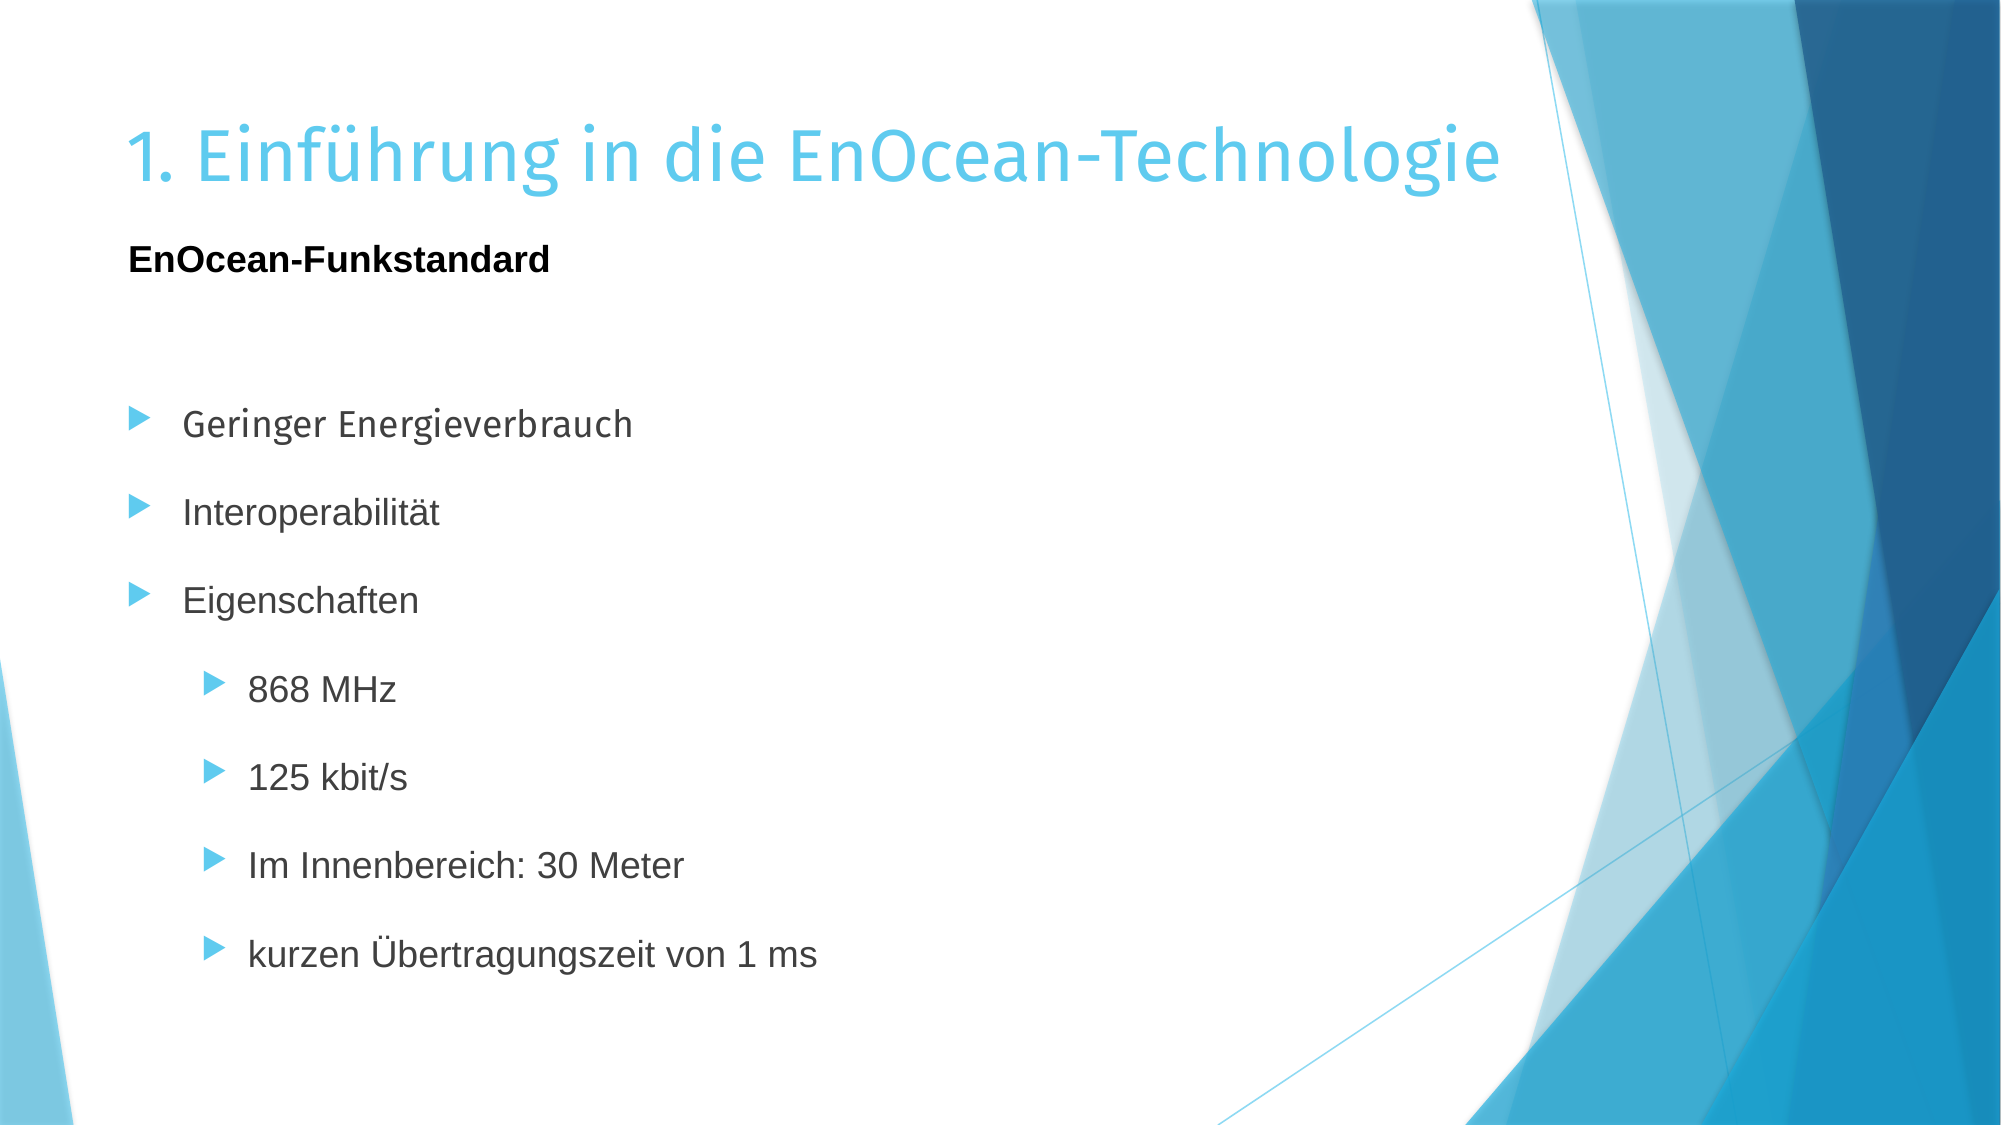

# 1. Einführung in die EnOcean-Technologie
EnOcean-Funkstandard

Geringer Energieverbrauch
Interoperabilität
Eigenschaften
868 MHz
125 kbit/s
Im Innenbereich: 30 Meter
kurzen Übertragungszeit von 1 ms